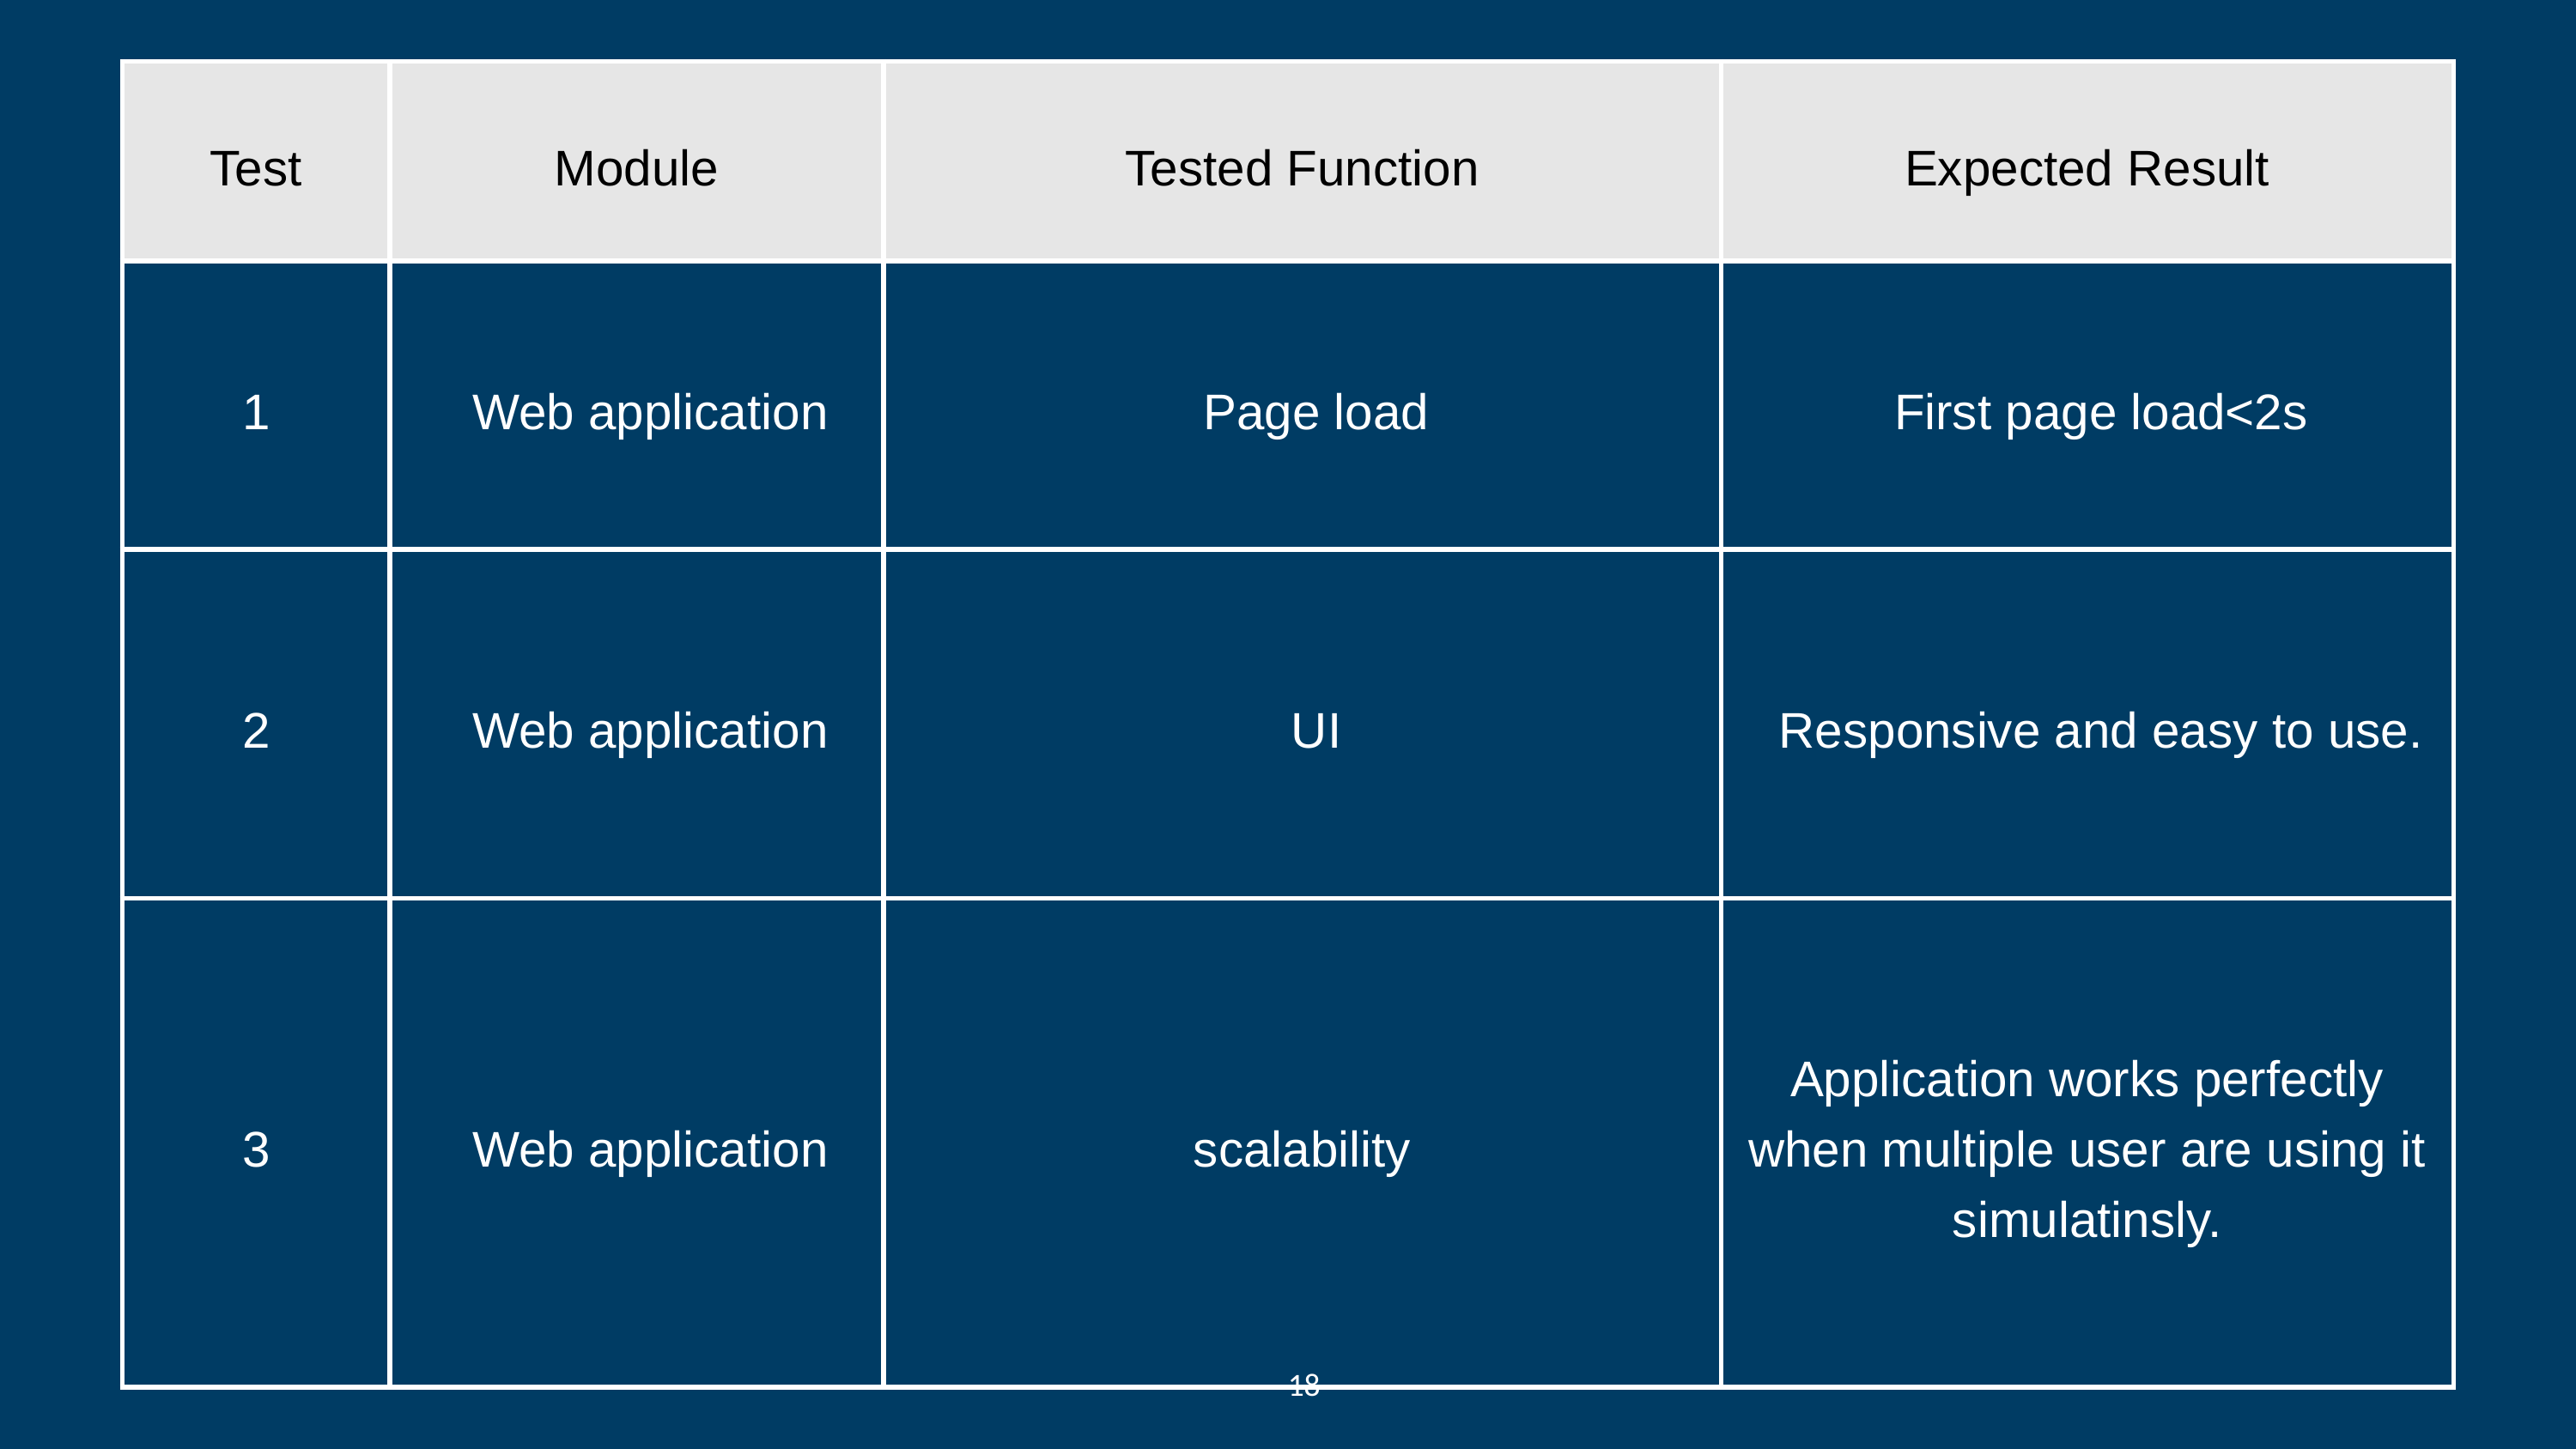

| Test | Module | Tested Function | Expected Result |
| --- | --- | --- | --- |
| 1 | Web application | Page load | First page load<2s |
| 2 | Web application | UI | Responsive and easy to use. |
| 3 | Web application | scalability | Application works perfectly when multiple user are using it simulatinsly. |
18